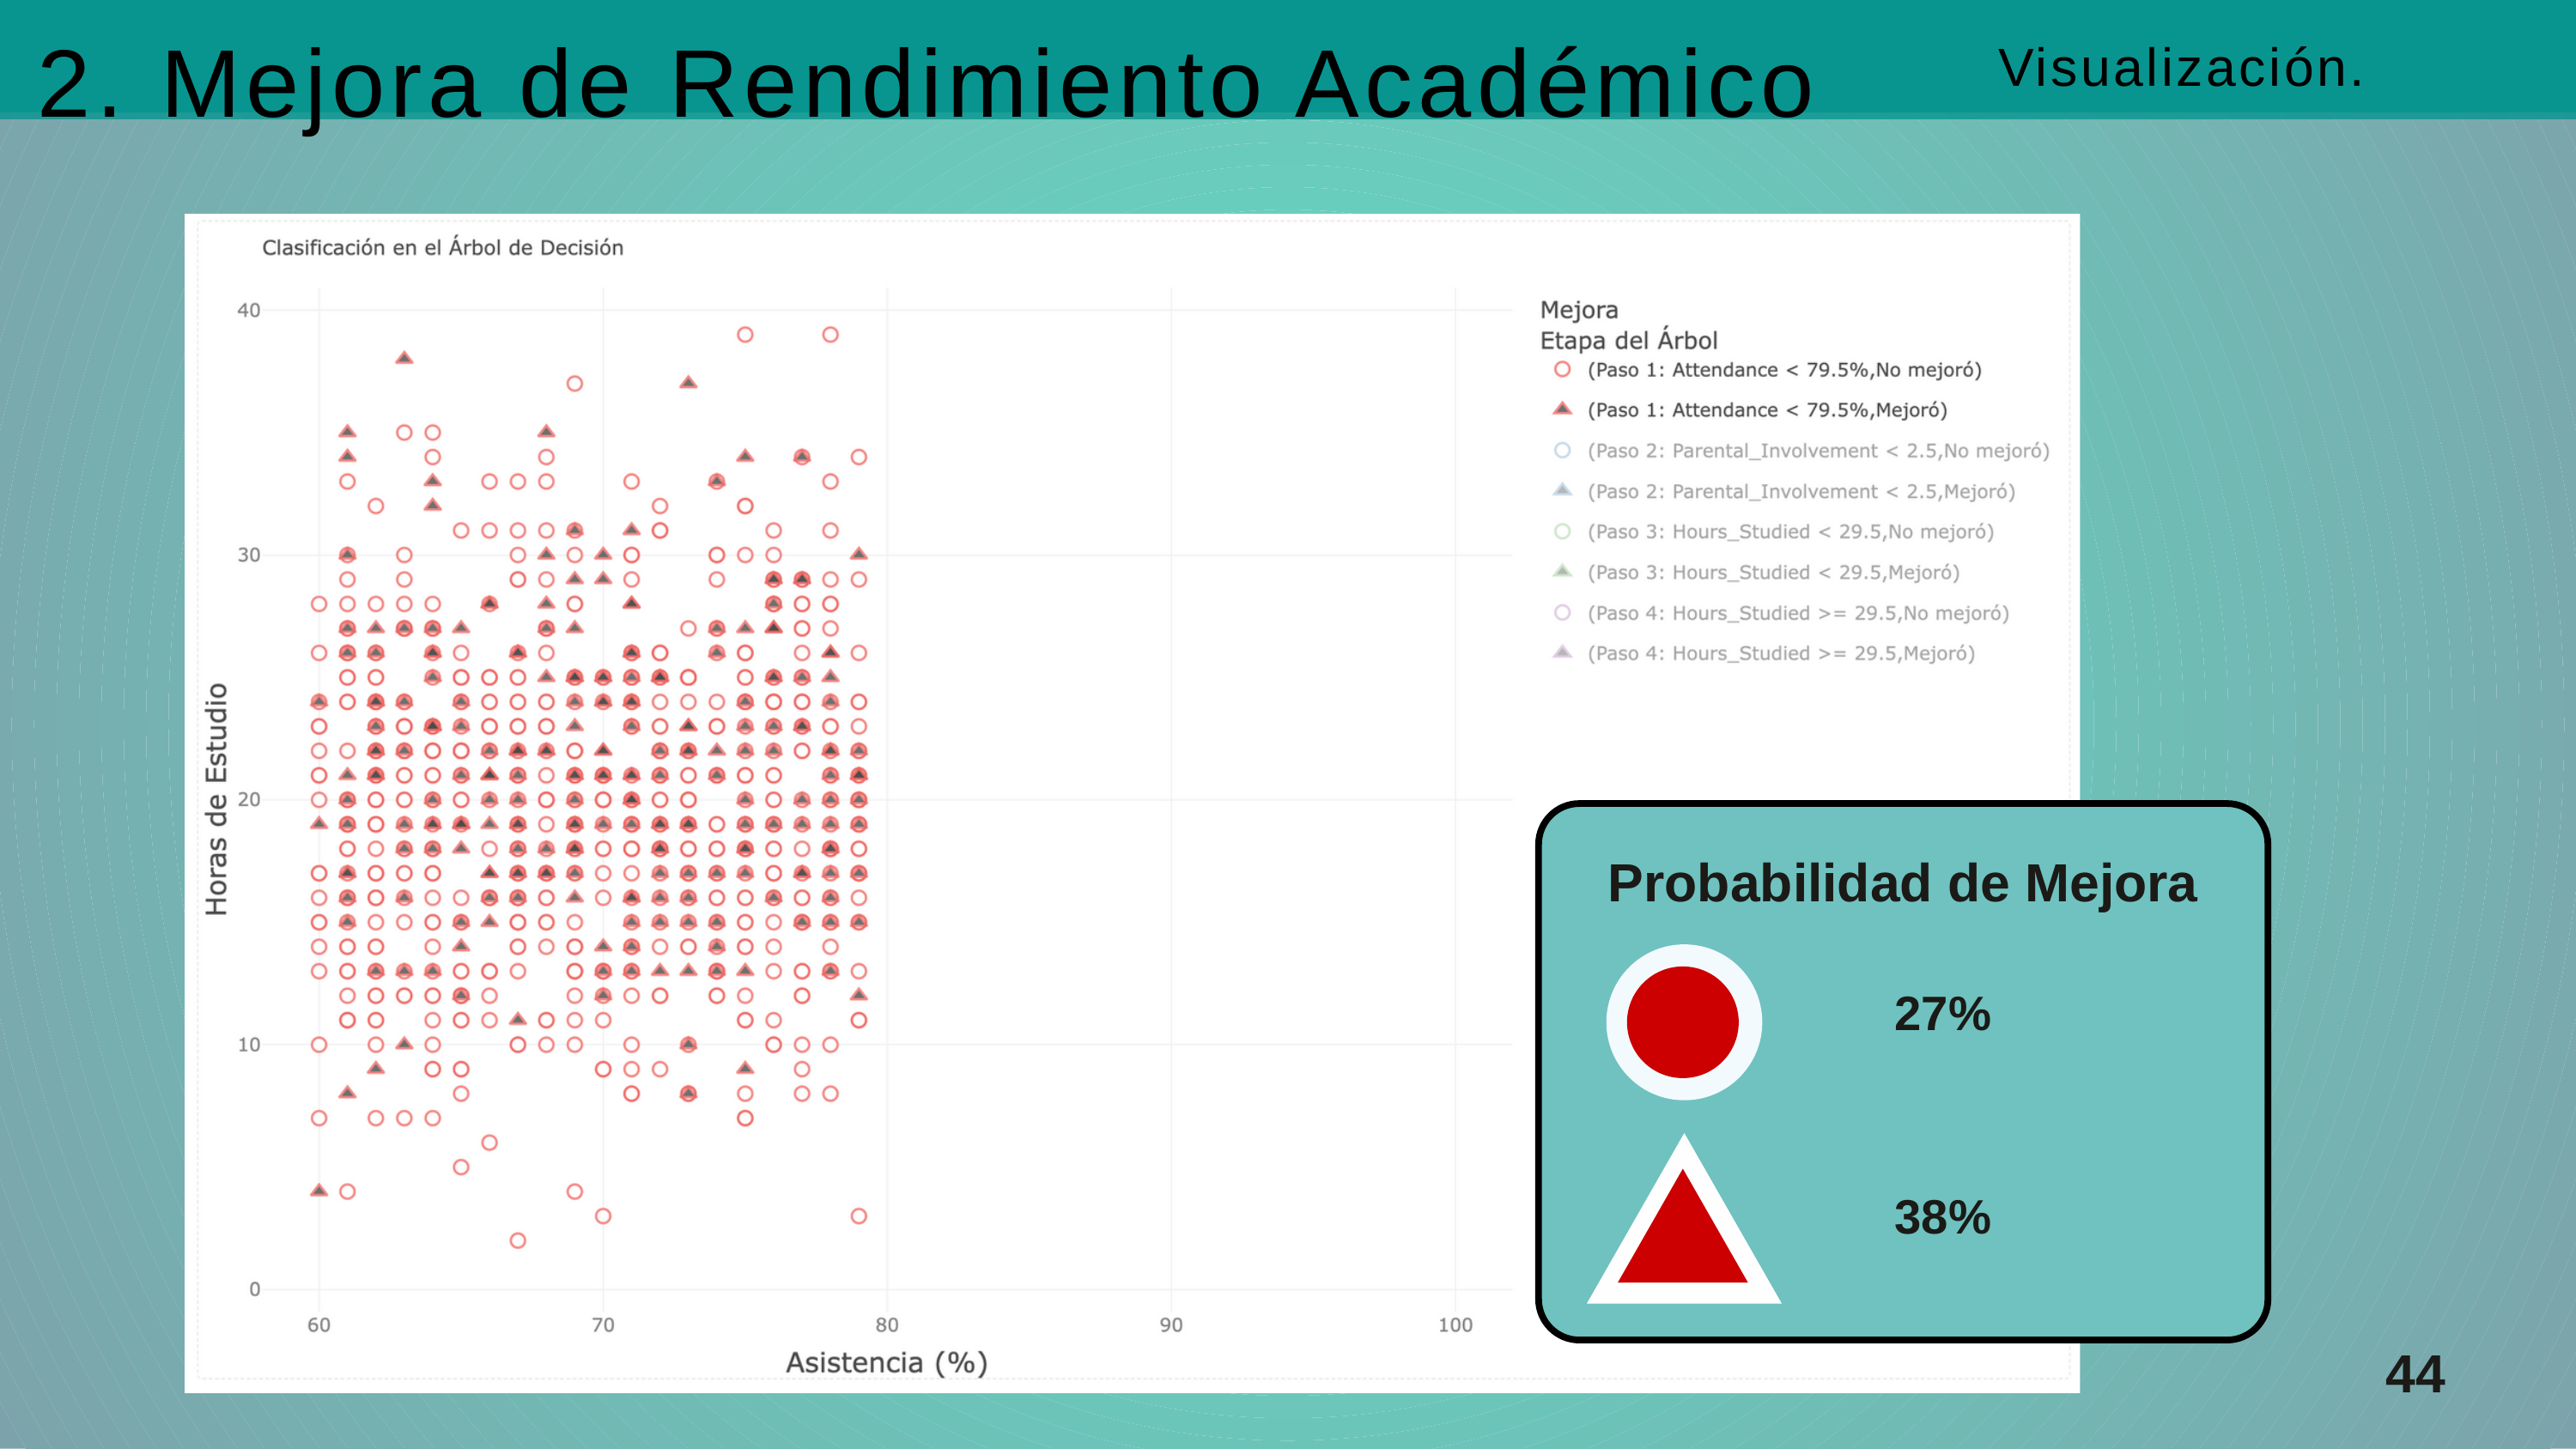

2. Mejora de Rendimiento Académico
Visualización.

Probabilidad de Mejora
Probabilidad de Mejora

27%
30%

40%

38%

44